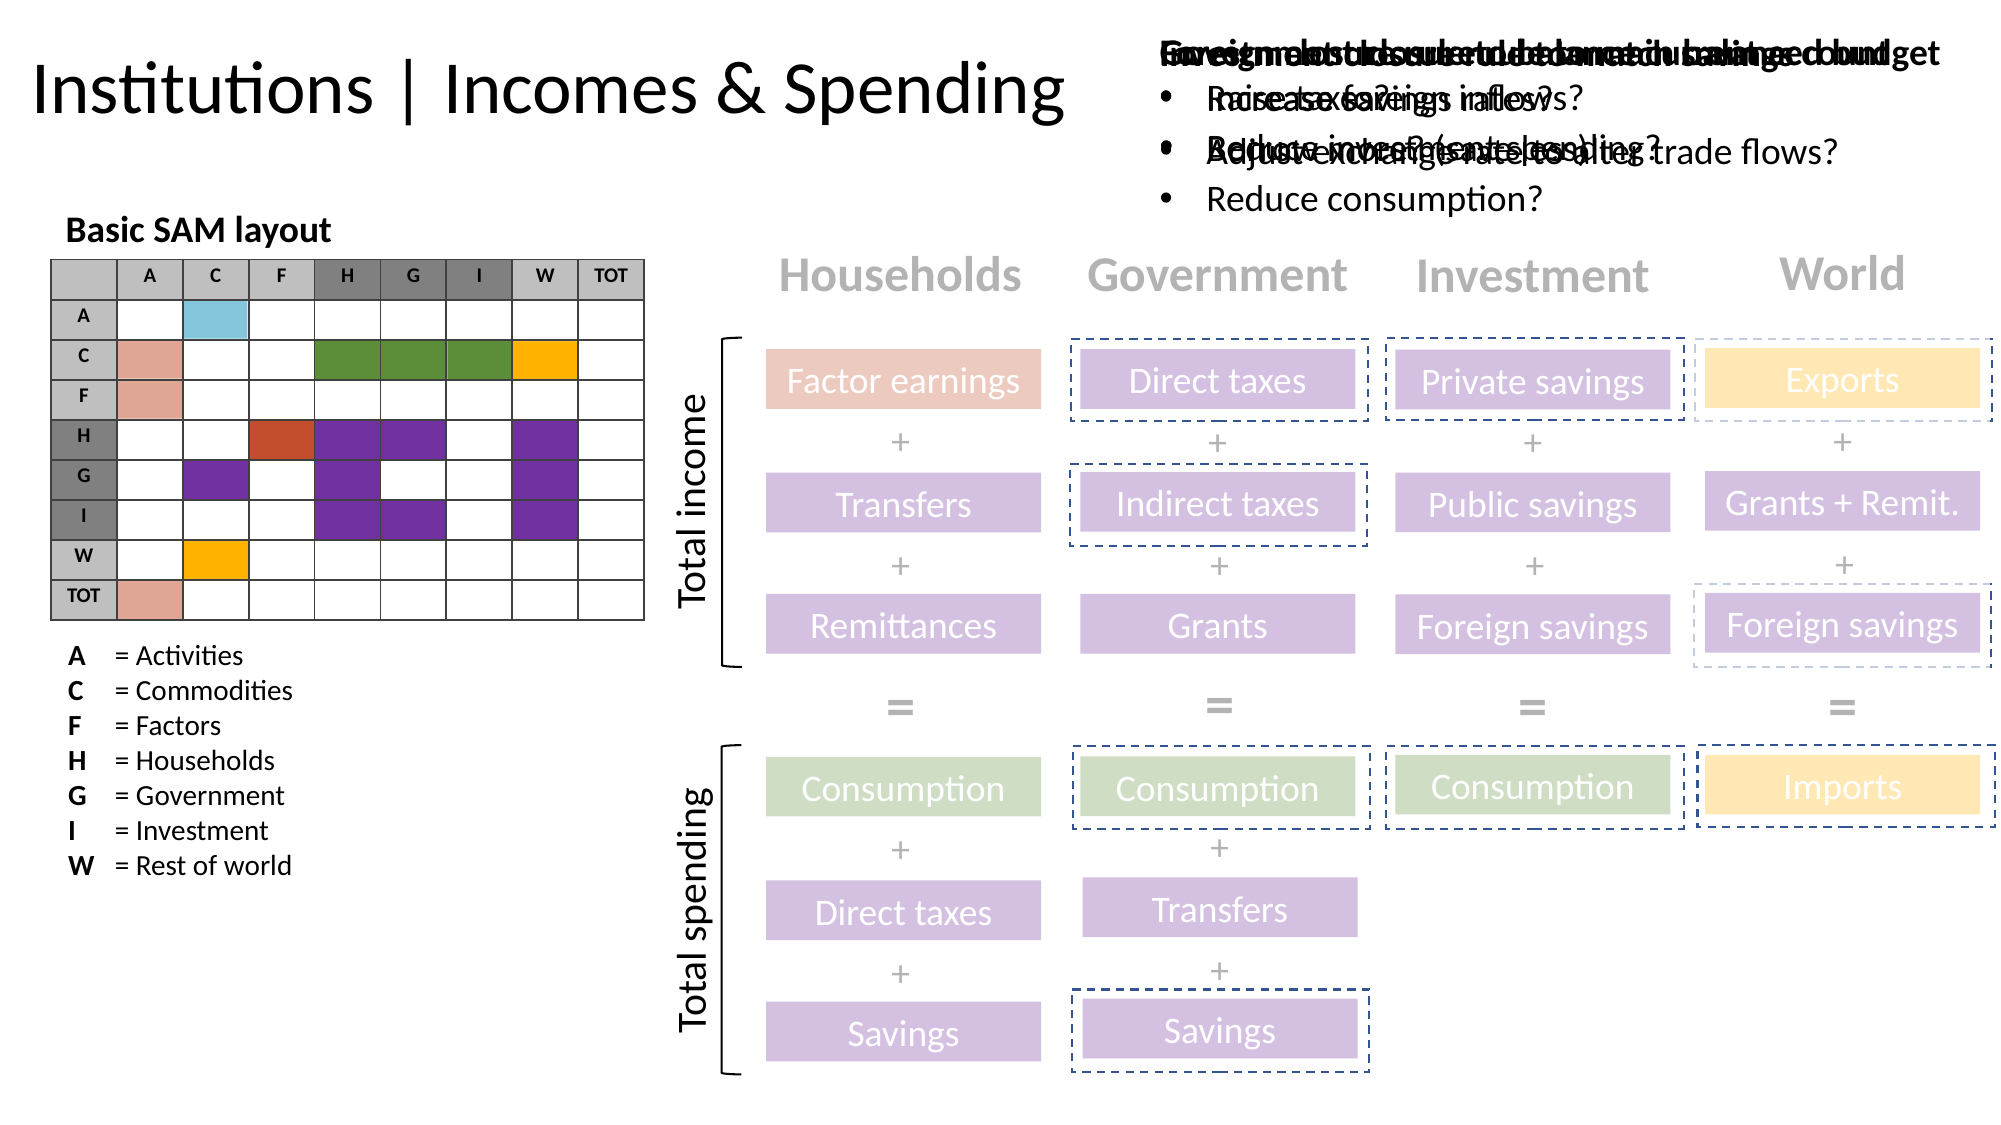

Government closure rule to main balanced budget
Raise taxes?
Foreign closure rule to balance current account
Increase foreign inflows?
# Institutions | Incomes & Spending
Investment closure rule to match savings
Increase savings rates?
Reduce investment spending?
Borrow more? (save less)
Adjust exchange rate to alter trade flows?
Reduce consumption?
Basic SAM layout

Government
Direct taxes
+
Indirect taxes
+
Grants

World
Exports
+
Grants + Remit.
+
Foreign savings
=
Imports

Households

Factor earnings
+
Total income
Transfers
+
Remittances
Investment
Private savings
+
Public savings
+
Foreign savings
|  | A | C | F | H | G | I | W | TOT |
| --- | --- | --- | --- | --- | --- | --- | --- | --- |
| A |  |  |  |  |  |  |  |  |
| C |  |  |  |  |  |  |  |  |
| F |  |  |  |  |  |  |  |  |
| H |  |  |  |  |  |  |  |  |
| G |  |  |  |  |  |  |  |  |
| I |  |  |  |  |  |  |  |  |
| W |  |  |  |  |  |  |  |  |
| TOT |  |  |  |  |  |  |  |  |

A	= Activities
C	= Commodities
F	= Factors
H	= Households
G	= Government
I	= Investment
W	= Rest of world
=
Consumption
+
Transfers
+
Savings
=

Consumption
+
Total spending
Direct taxes
+
Savings
=
Consumption